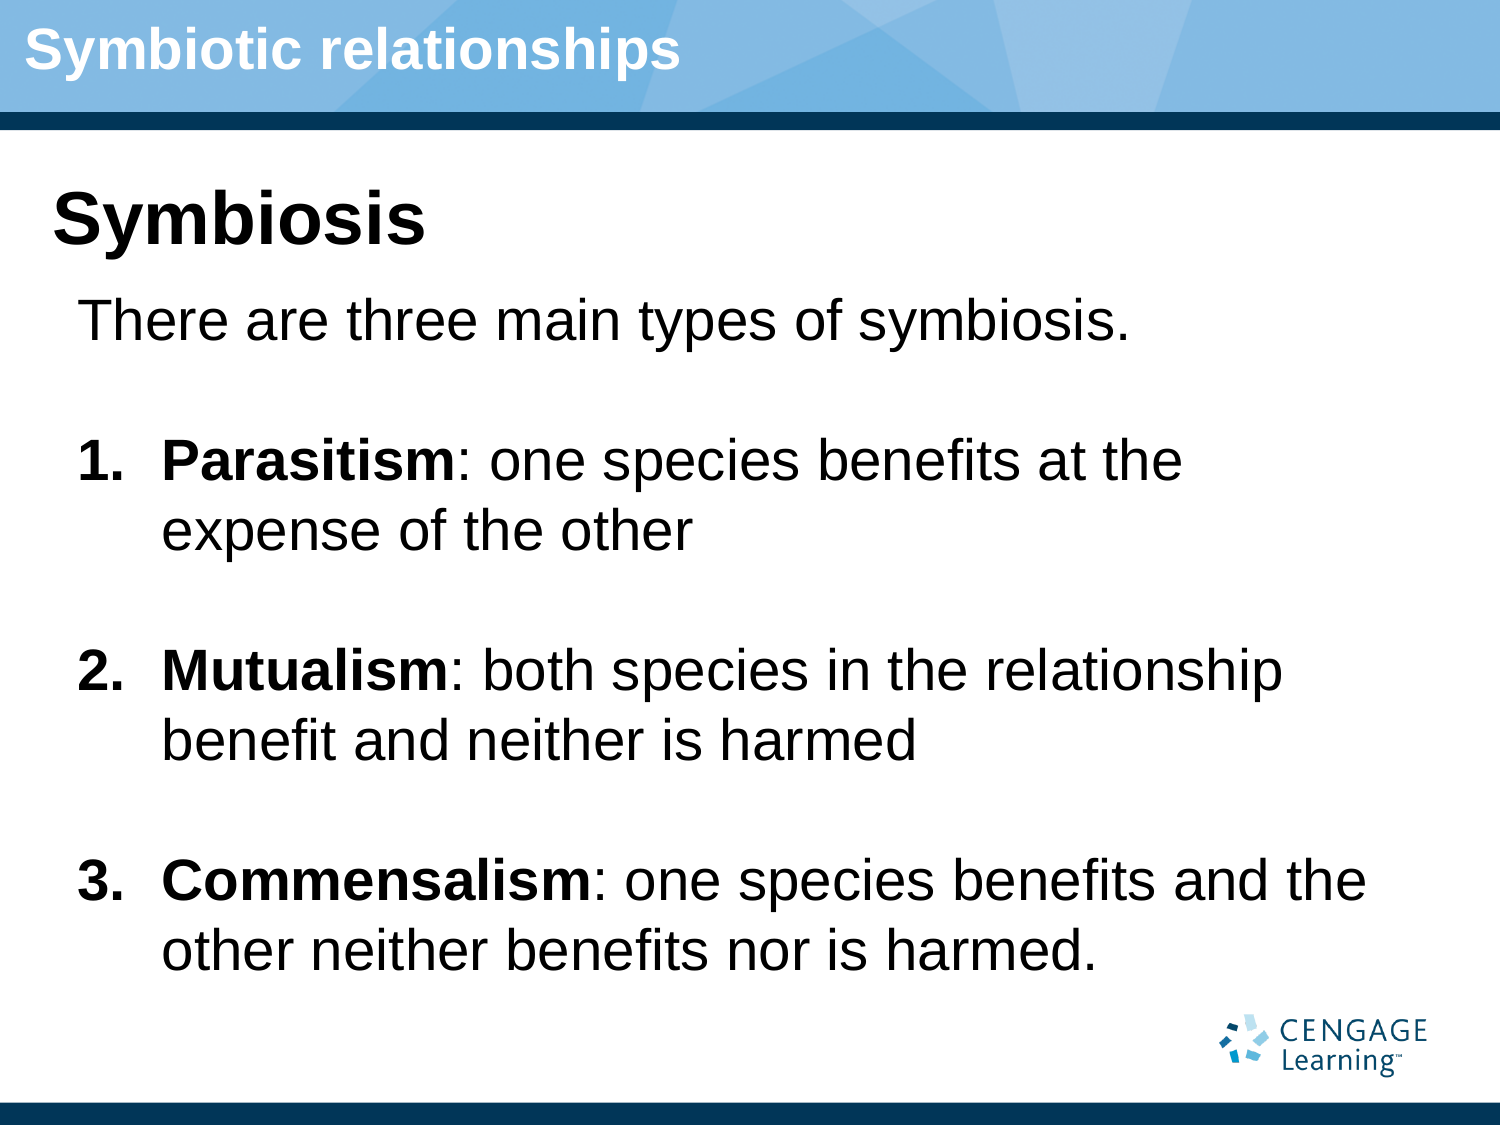

# Symbiotic relationships
Symbiosis
There are three main types of symbiosis.

Parasitism: one species benefits at the expense of the other

Mutualism: both species in the relationship benefit and neither is harmed

Commensalism: one species benefits and the other neither benefits nor is harmed.